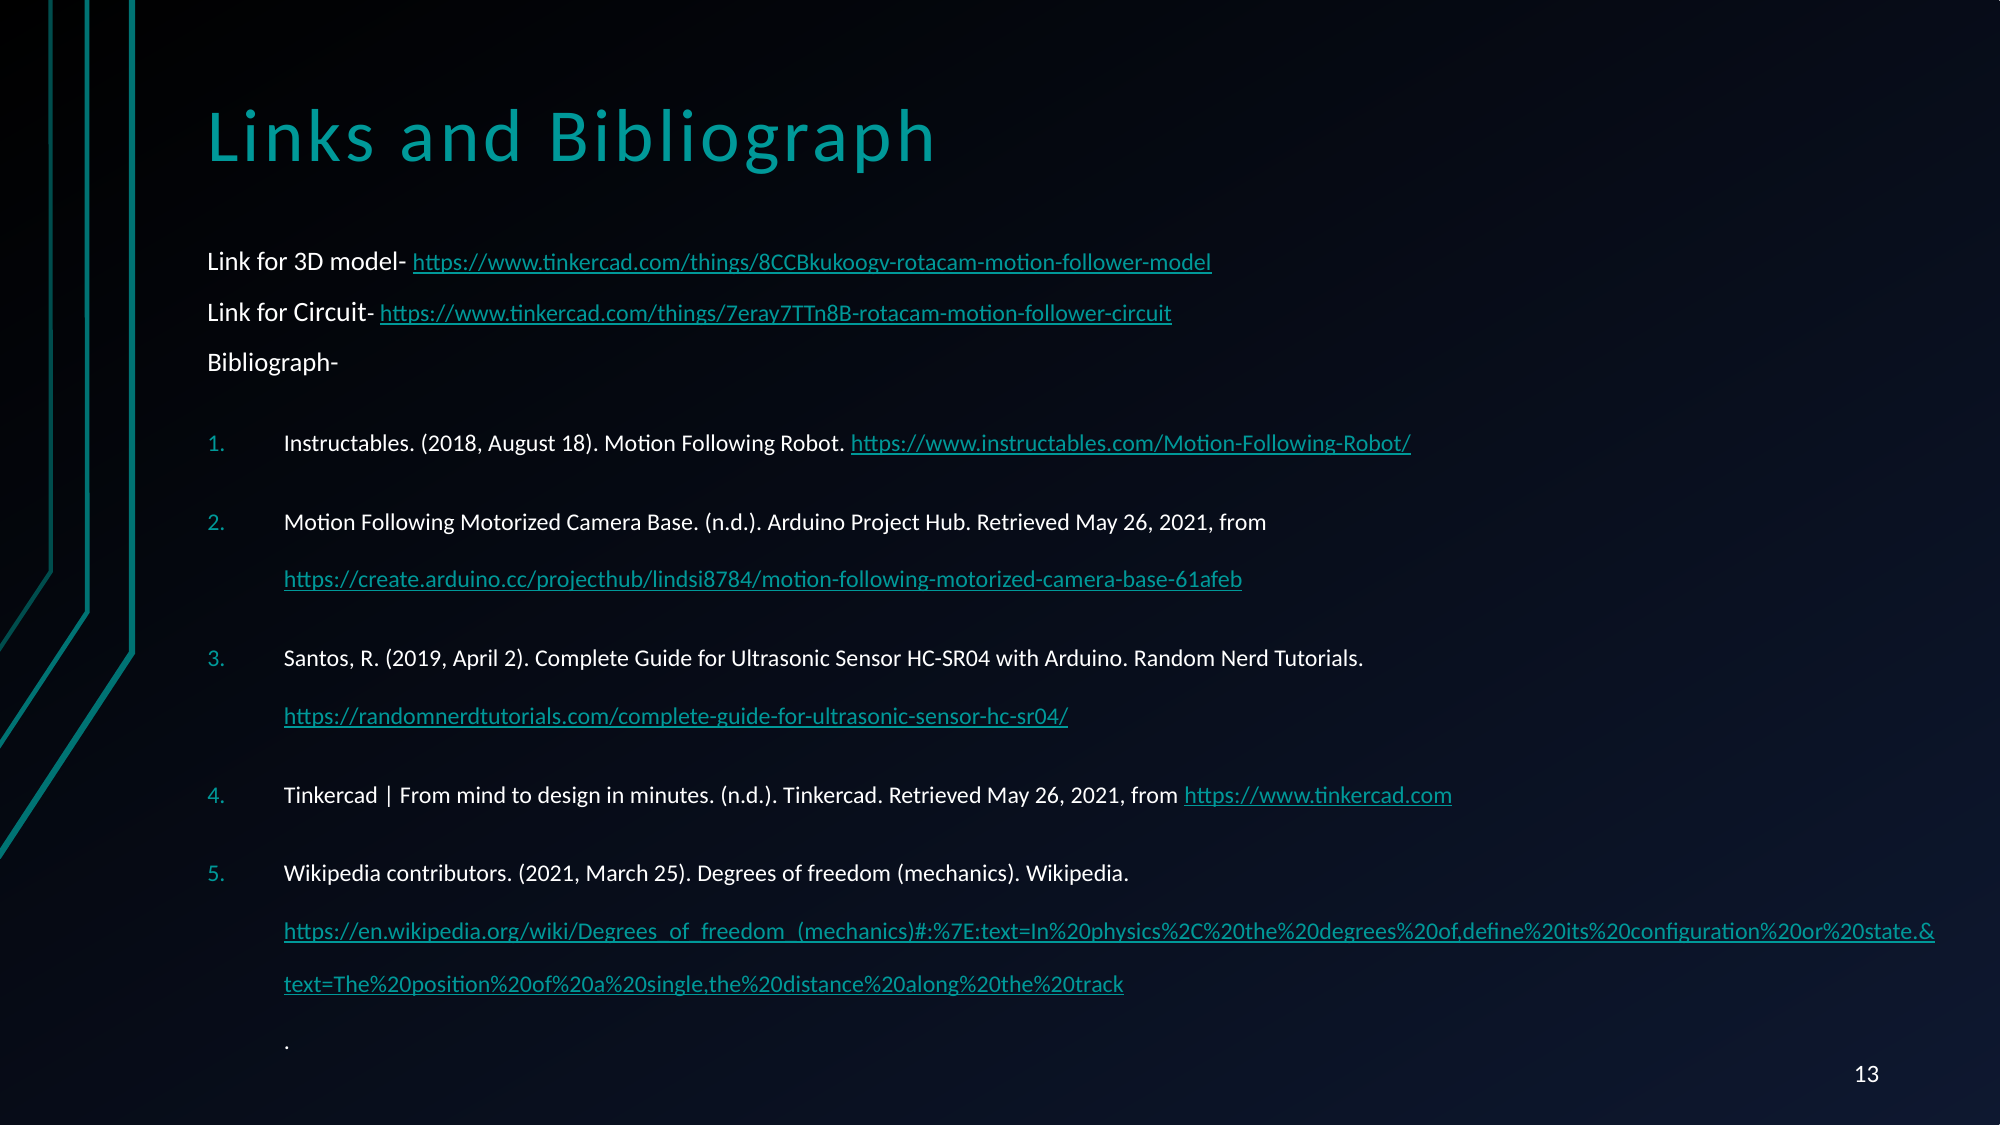

# Links and Bibliograph
Link for 3D model- https://www.tinkercad.com/things/8CCBkukoogv-rotacam-motion-follower-model
Link for Circuit- https://www.tinkercad.com/things/7eray7TTn8B-rotacam-motion-follower-circuit
Bibliograph-
Instructables. (2018, August 18). Motion Following Robot. https://www.instructables.com/Motion-Following-Robot/
Motion Following Motorized Camera Base. (n.d.). Arduino Project Hub. Retrieved May 26, 2021, from https://create.arduino.cc/projecthub/lindsi8784/motion-following-motorized-camera-base-61afeb
Santos, R. (2019, April 2). Complete Guide for Ultrasonic Sensor HC-SR04 with Arduino. Random Nerd Tutorials. https://randomnerdtutorials.com/complete-guide-for-ultrasonic-sensor-hc-sr04/
Tinkercad | From mind to design in minutes. (n.d.). Tinkercad. Retrieved May 26, 2021, from https://www.tinkercad.com
Wikipedia contributors. (2021, March 25). Degrees of freedom (mechanics). Wikipedia. https://en.wikipedia.org/wiki/Degrees_of_freedom_(mechanics)#:%7E:text=In%20physics%2C%20the%20degrees%20of,define%20its%20configuration%20or%20state.&text=The%20position%20of%20a%20single,the%20distance%20along%20the%20track.

13